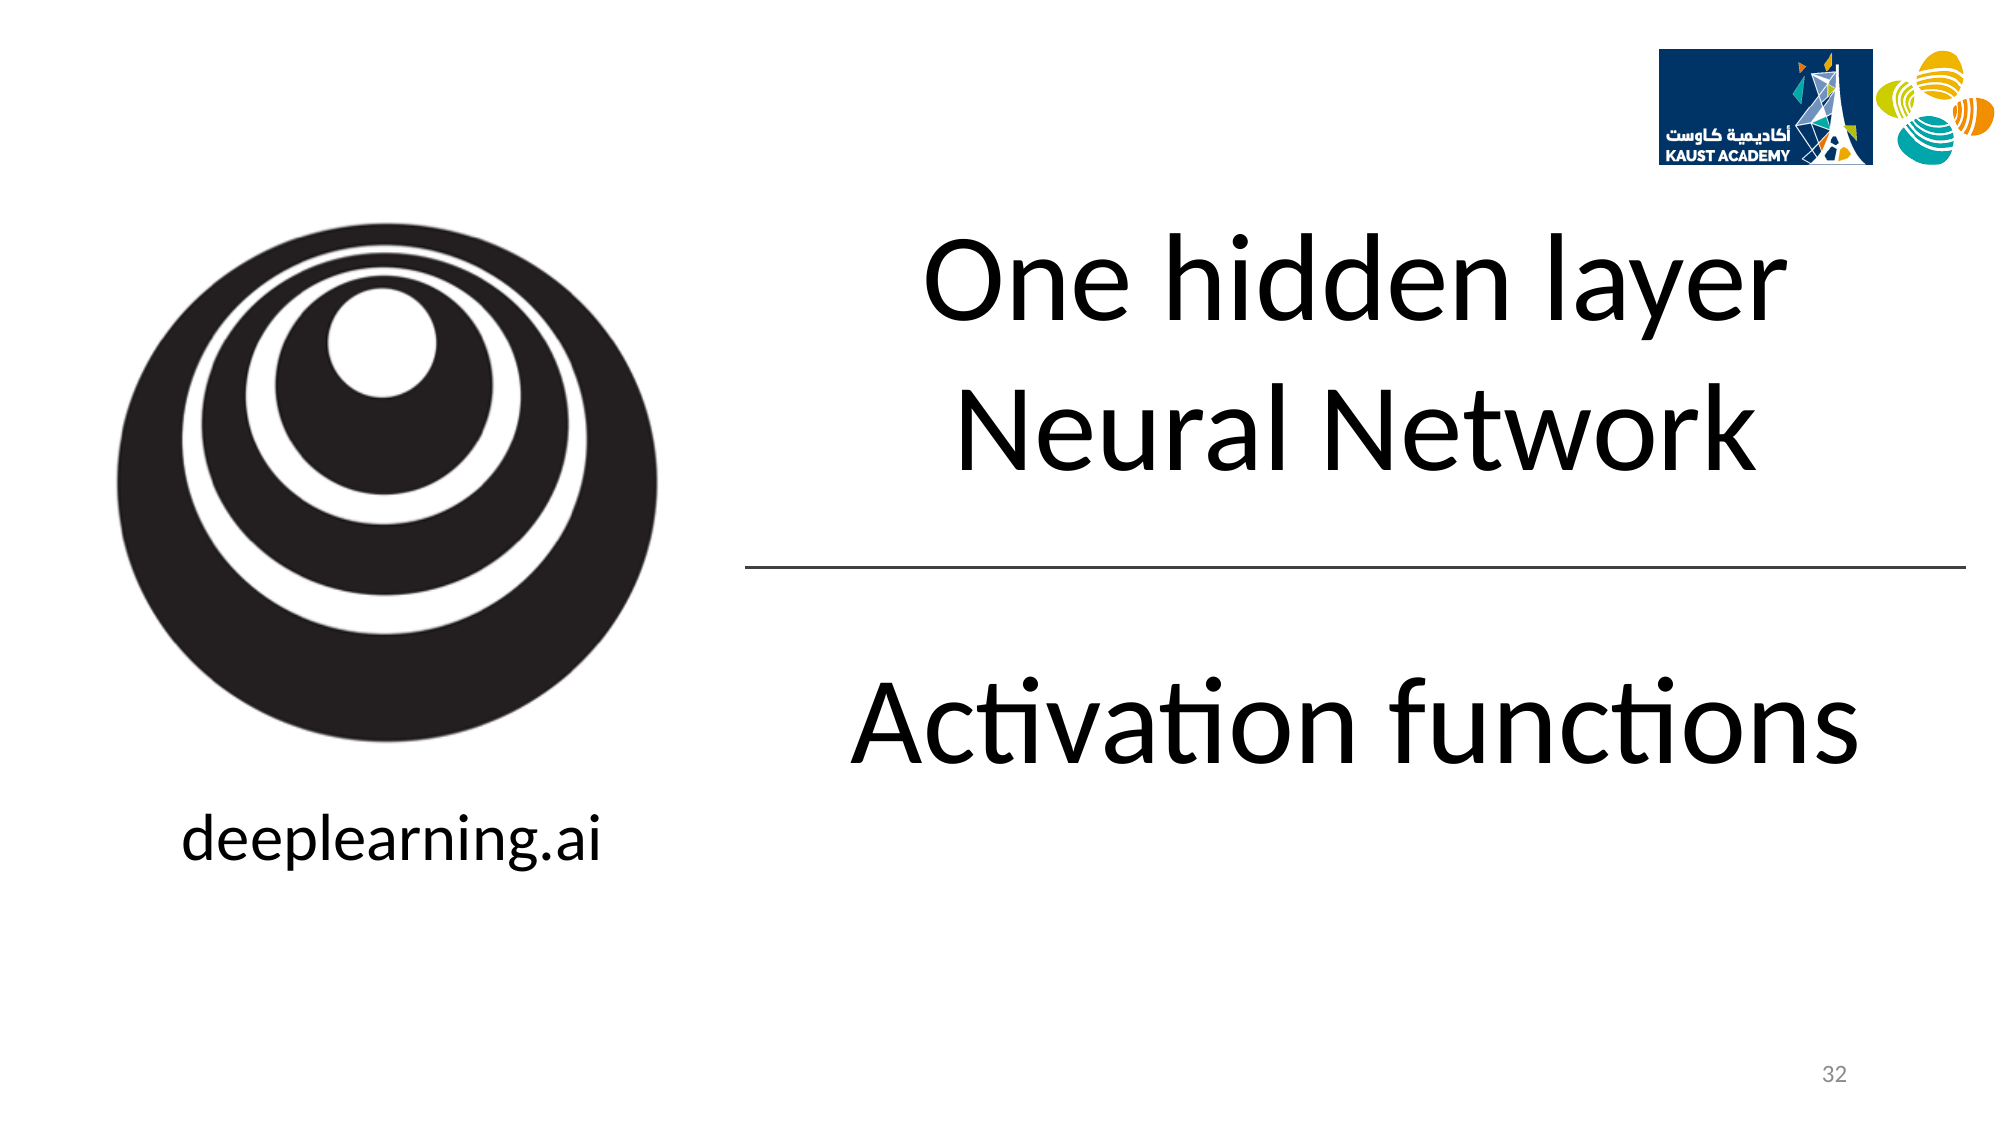

One hidden layer
Neural Network
Activation functions
32